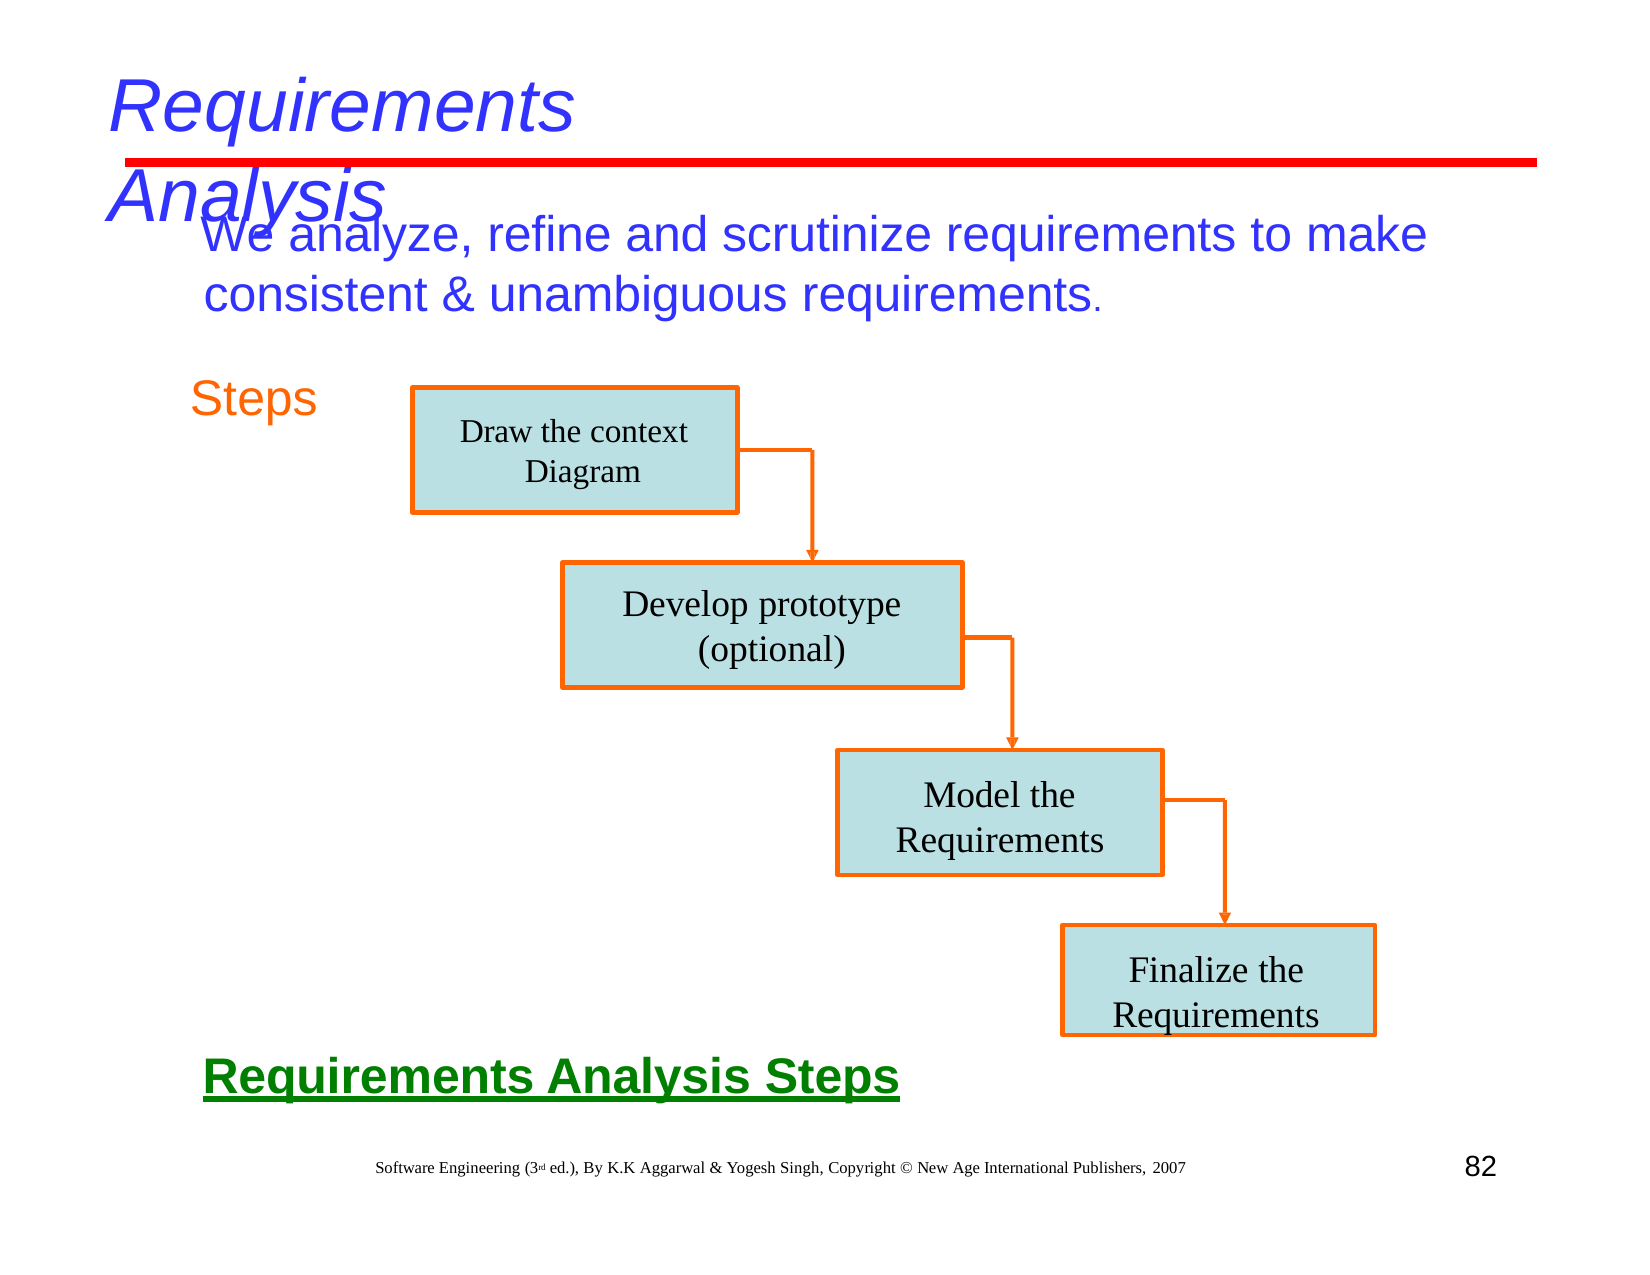

# Requirements Analysis

We analyze, refine and scrutinize requirements to make  consistent & unambiguous requirements.
Steps

Draw the context  Diagram

Develop prototype  (optional)

Model the  Requirements

Finalize the  Requirements
Requirements Analysis Steps
82
Software Engineering (3rd  ed.), By K.K Aggarwal & Yogesh Singh, Copyright © New Age International Publishers, 2007